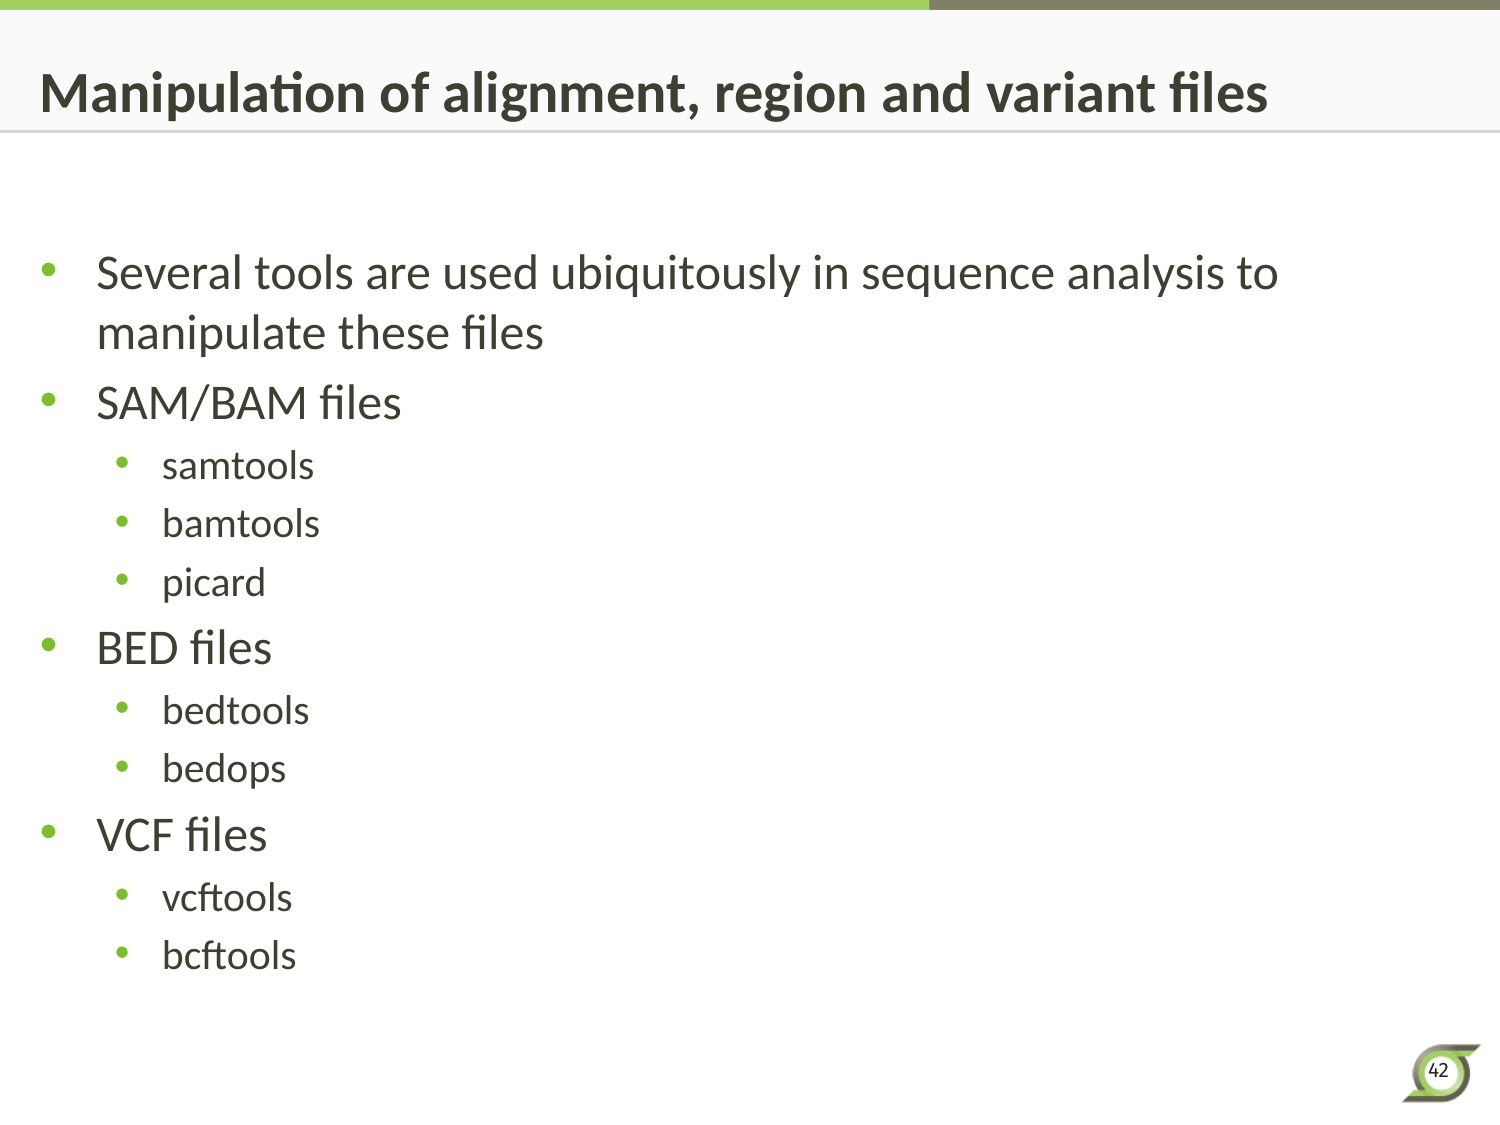

# Manipulation of alignment, region and variant files
Several tools are used ubiquitously in sequence analysis to manipulate these files
SAM/BAM files
samtools
bamtools
picard
BED files
bedtools
bedops
VCF files
vcftools
bcftools